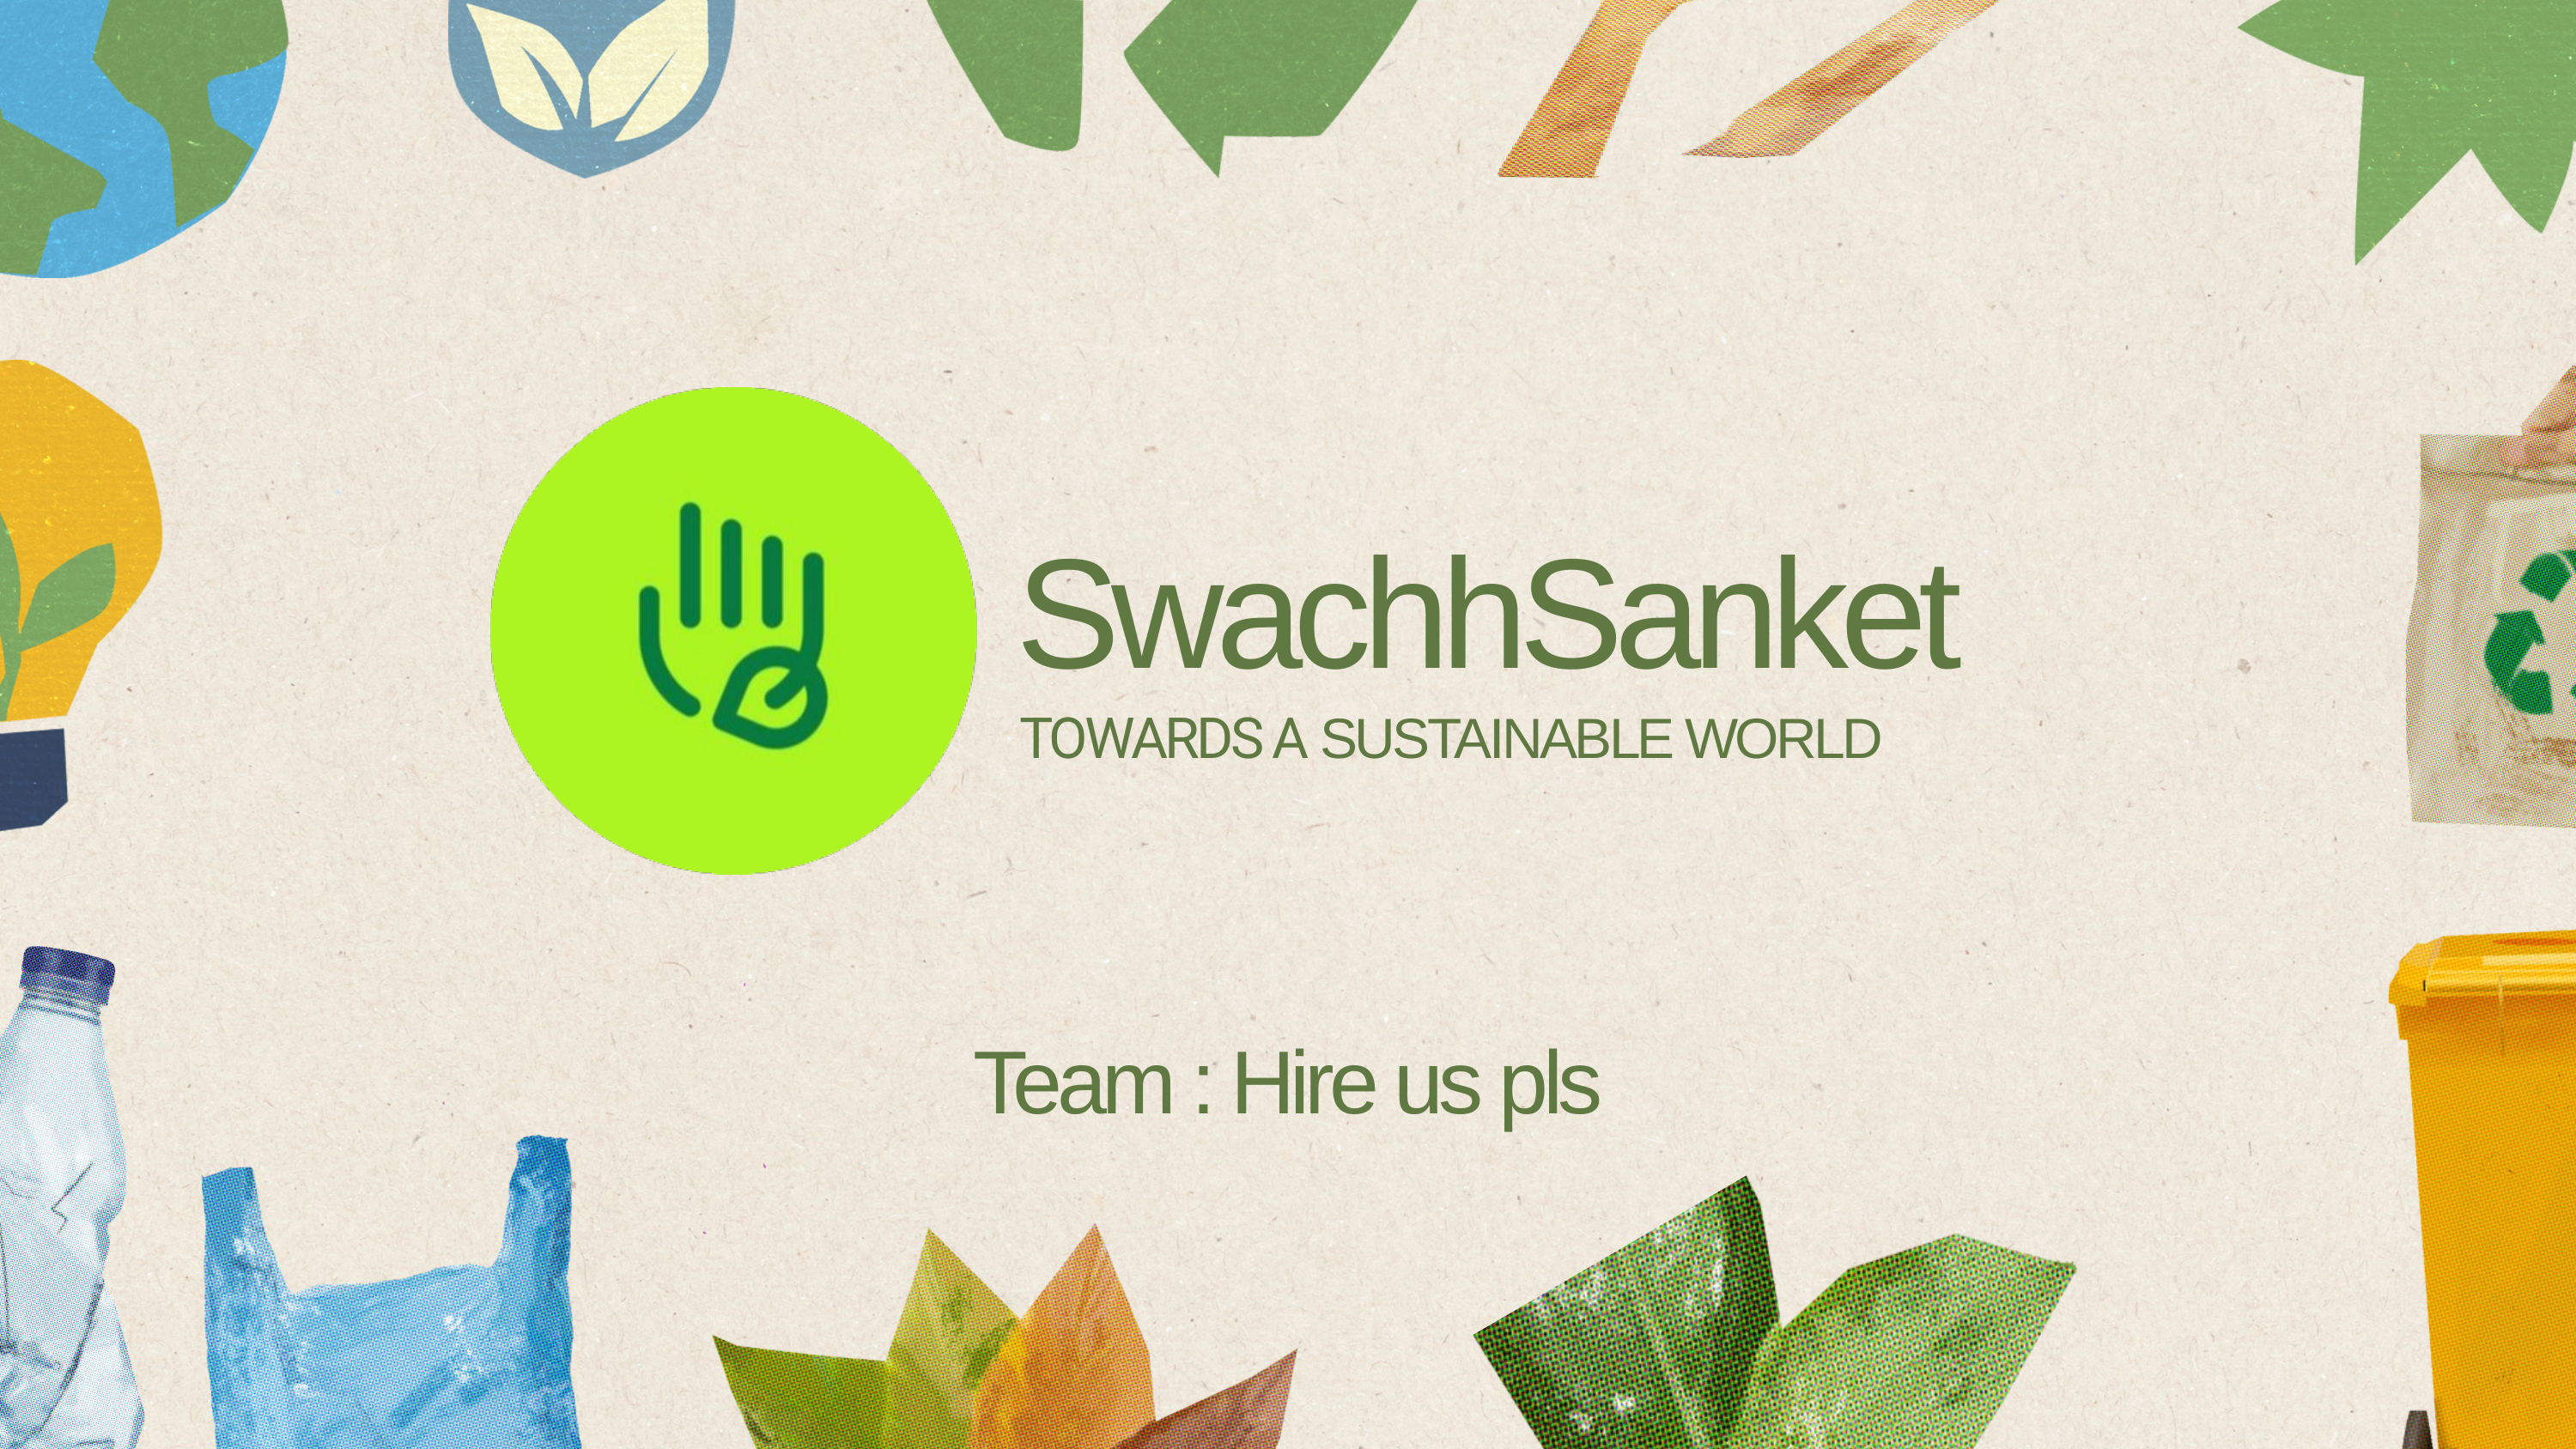

SwachhSanket
TOWARDS A SUSTAINABLE WORLD

Team : Hire us pls